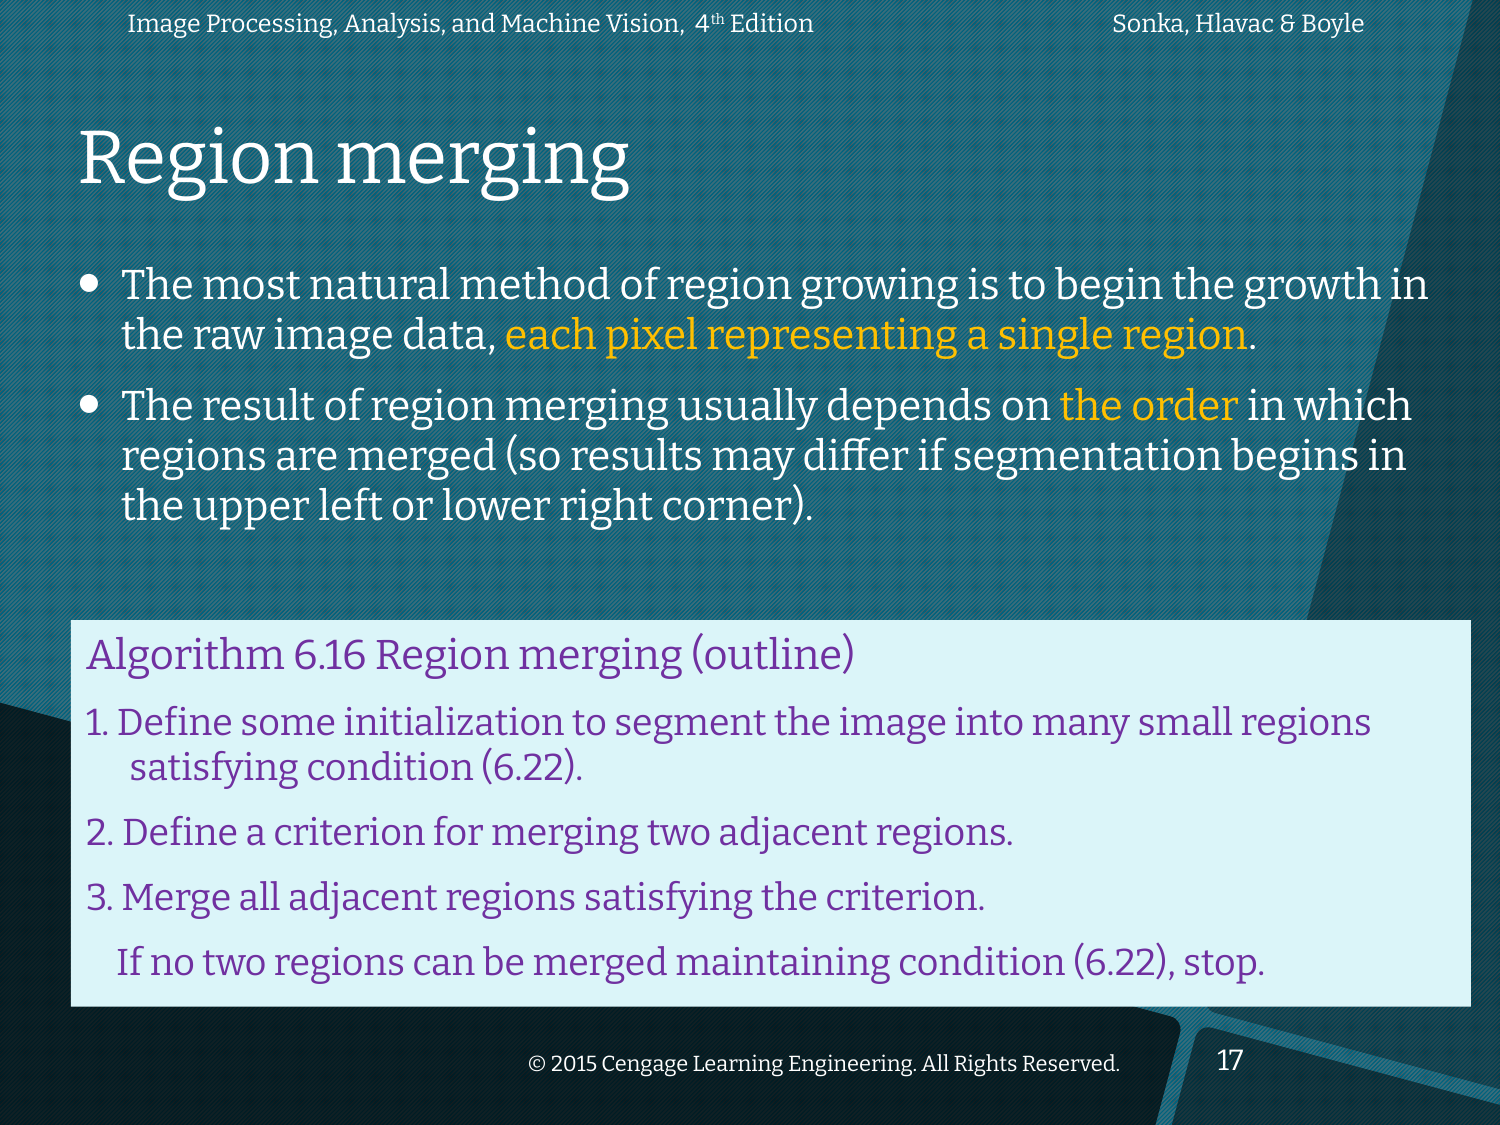

Image Processing, Analysis, and Machine Vision,  4th Edition		                 Sonka, Hlavac & Boyle
# Region merging
The most natural method of region growing is to begin the growth in the raw image data, each pixel representing a single region.
The result of region merging usually depends on the order in which regions are merged (so results may differ if segmentation begins in the upper left or lower right corner).
Algorithm 6.16 Region merging (outline)
1. Define some initialization to segment the image into many small regions satisfying condition (6.22).
2. Define a criterion for merging two adjacent regions.
3. Merge all adjacent regions satisfying the criterion.
    If no two regions can be merged maintaining condition (6.22), stop.
17
© 2015 Cengage Learning Engineering. All Rights Reserved.